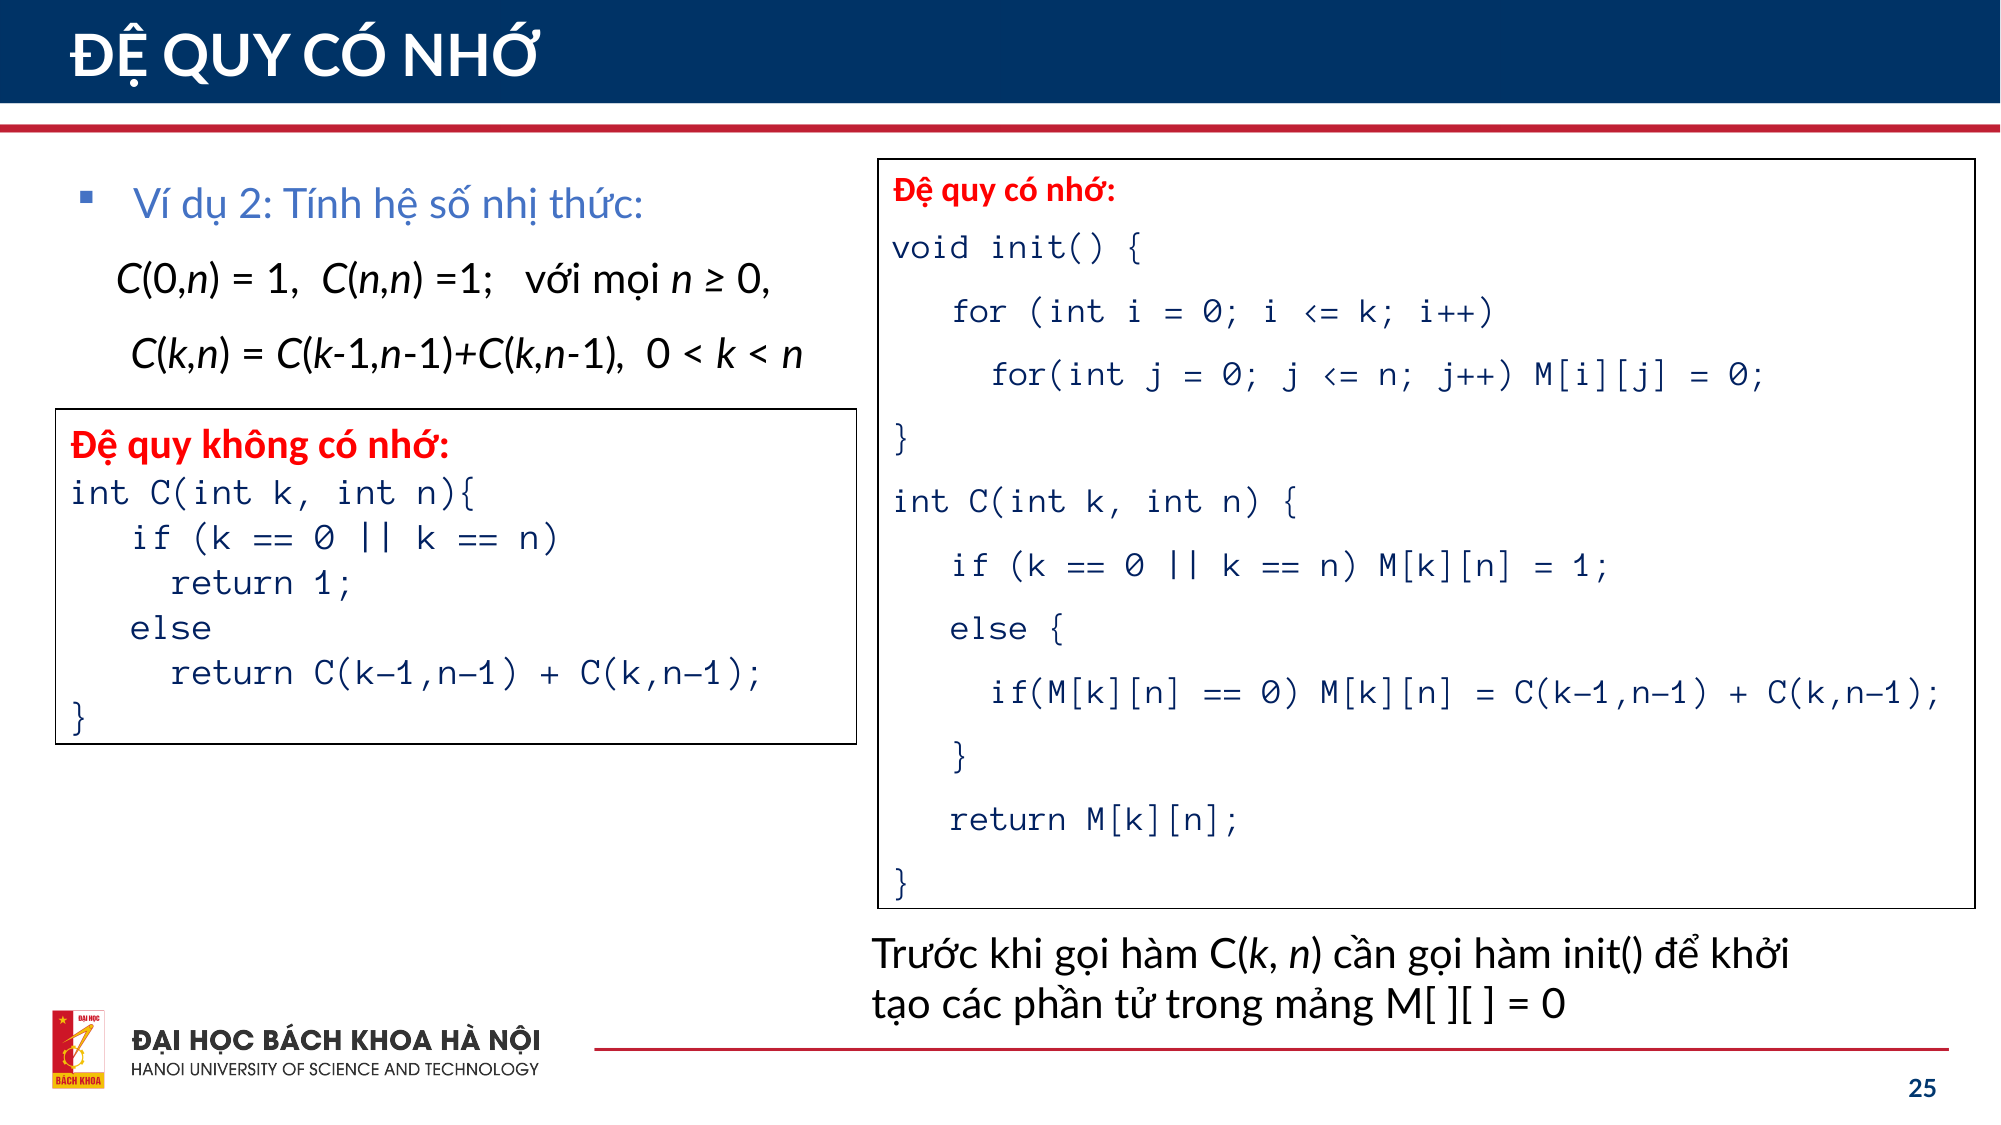

# ĐỆ QUY CÓ NHỚ
Ví dụ 2: Tính hệ số nhị thức:
    C(0,n) = 1,  C(n,n) =1;   với mọi n ≥ 0,
     C(k,n) = C(k-1,n-1)+C(k,n-1),  0 < k < n
Đệ quy có nhớ:
void init() {
   for (int i = 0; i <= k; i++)
     for(int j = 0; j <= n; j++) M[i][j] = 0;
}
int C(int k, int n) {
   if (k == 0 || k == n) M[k][n] = 1;
   else {
     if(M[k][n] == 0) M[k][n] = C(k-1,n-1) + C(k,n-1);
   }
   return M[k][n];
}
Đệ quy không có nhớ:
int C(int k, int n){
   if (k == 0 || k == n)
     return 1;
   else
     return C(k-1,n-1) + C(k,n-1);
}
Trước khi gọi hàm C(k, n) cần gọi hàm init() để khởi tạo các phần tử trong mảng M[ ][ ] = 0
25